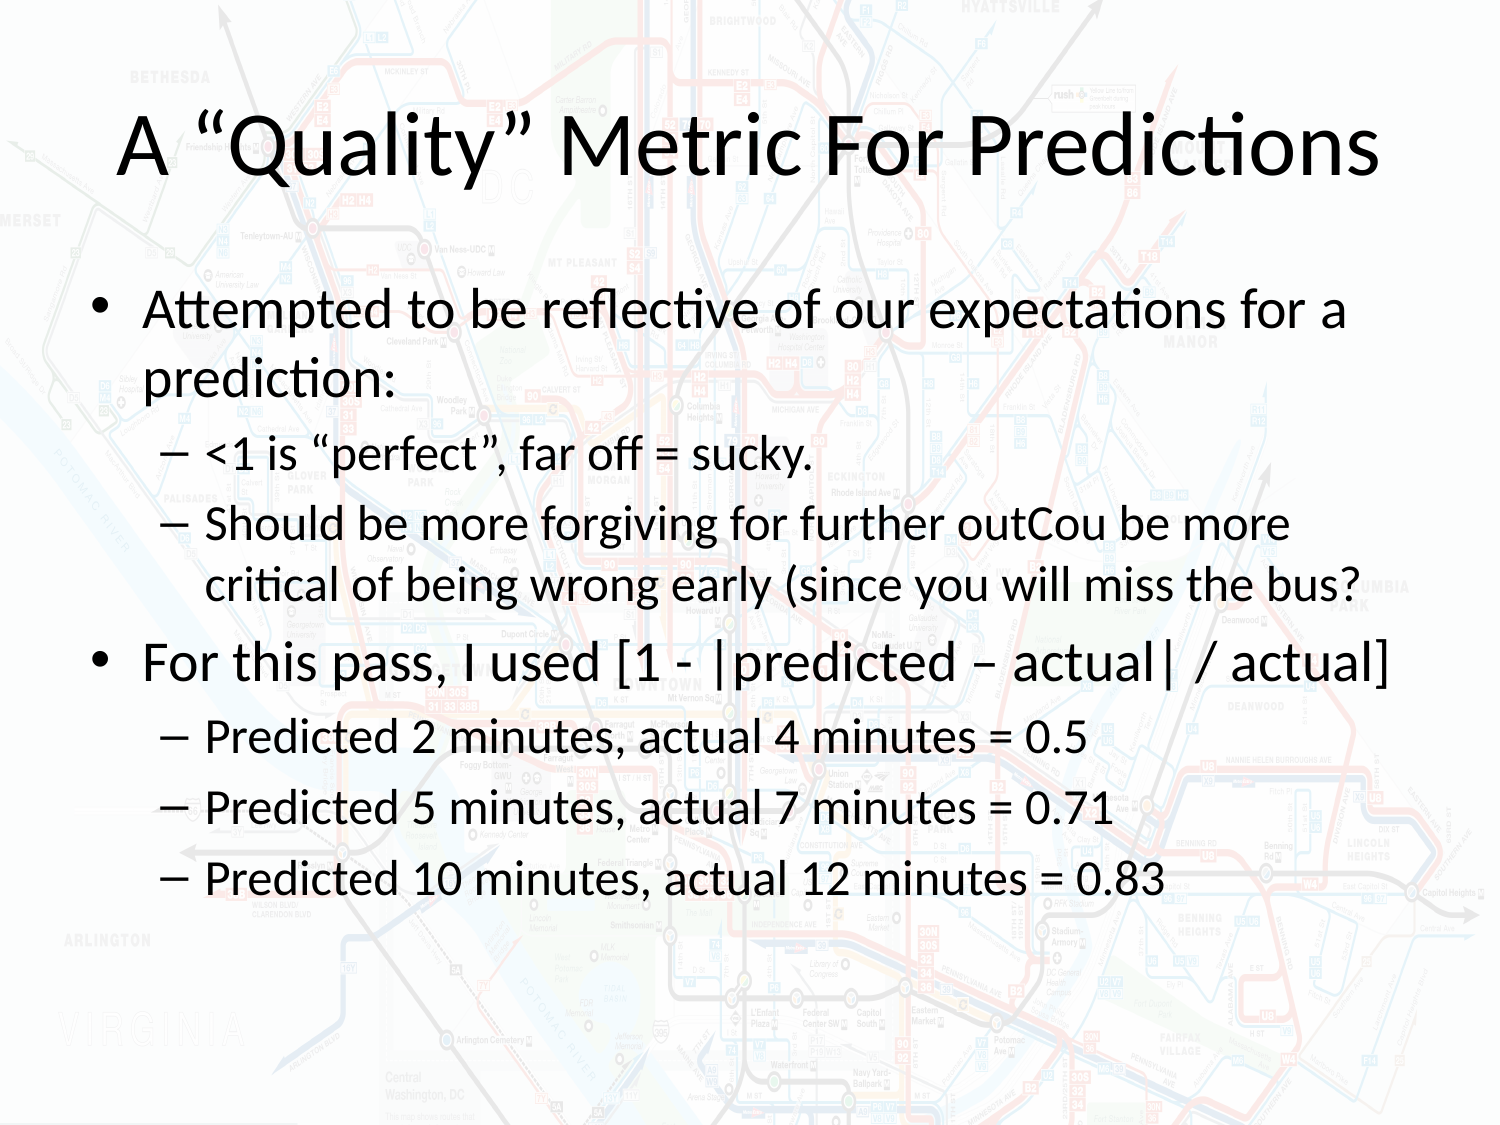

# A “Quality” Metric For Predictions
Attempted to be reflective of our expectations for a prediction:
<1 is “perfect”, far off = sucky.
Should be more forgiving for further outCou be more critical of being wrong early (since you will miss the bus?
For this pass, I used [1 - |predicted – actual| / actual]
Predicted 2 minutes, actual 4 minutes = 0.5
Predicted 5 minutes, actual 7 minutes = 0.71
Predicted 10 minutes, actual 12 minutes = 0.83